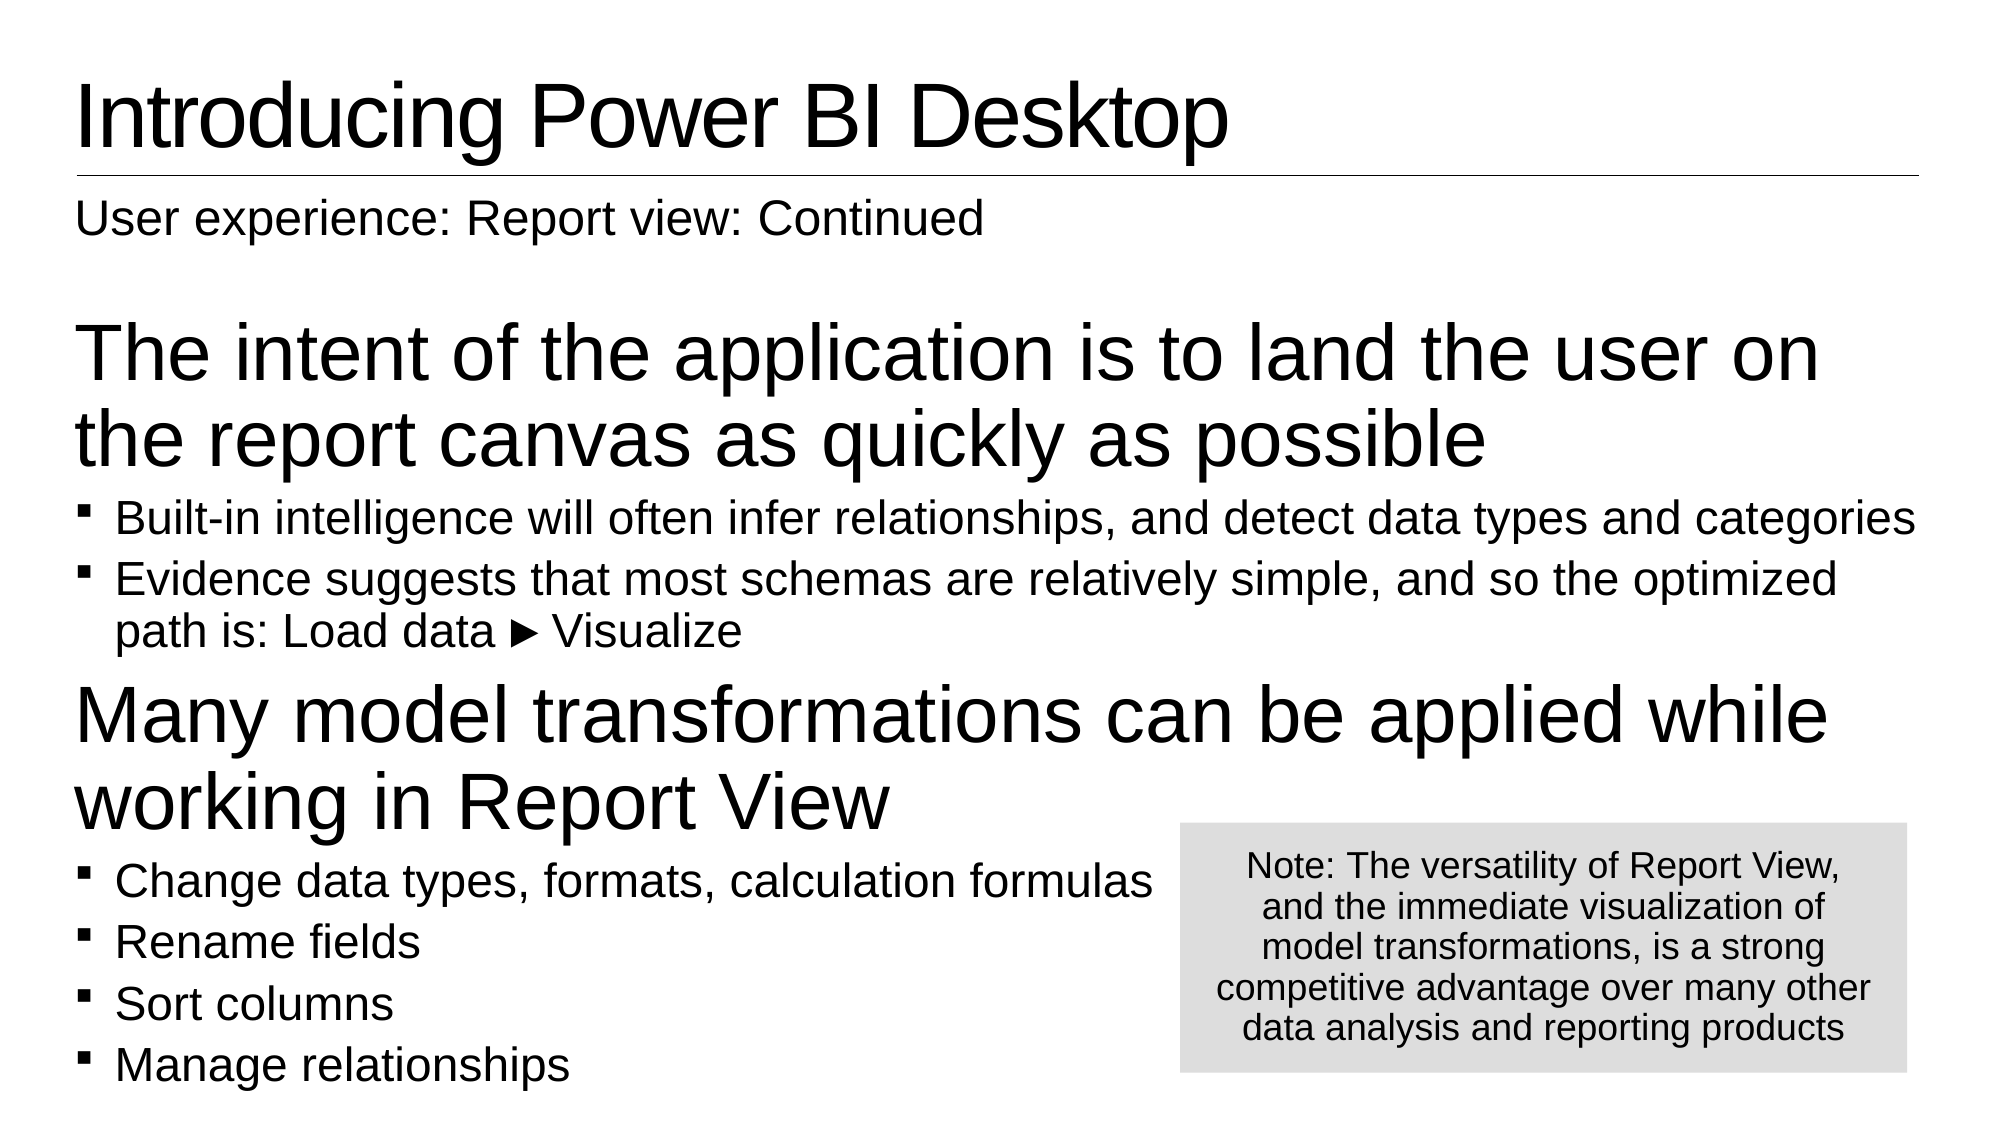

# Introducing Power BI Desktop
User experience: Report view: Continued
The intent of the application is to land the user on the report canvas as quickly as possible
Built-in intelligence will often infer relationships, and detect data types and categories
Evidence suggests that most schemas are relatively simple, and so the optimized path is: Load data ► Visualize
Many model transformations can be applied while working in Report View
Change data types, formats, calculation formulas
Rename fields
Sort columns
Manage relationships
Note: The versatility of Report View, and the immediate visualization of model transformations, is a strong competitive advantage over many other data analysis and reporting products